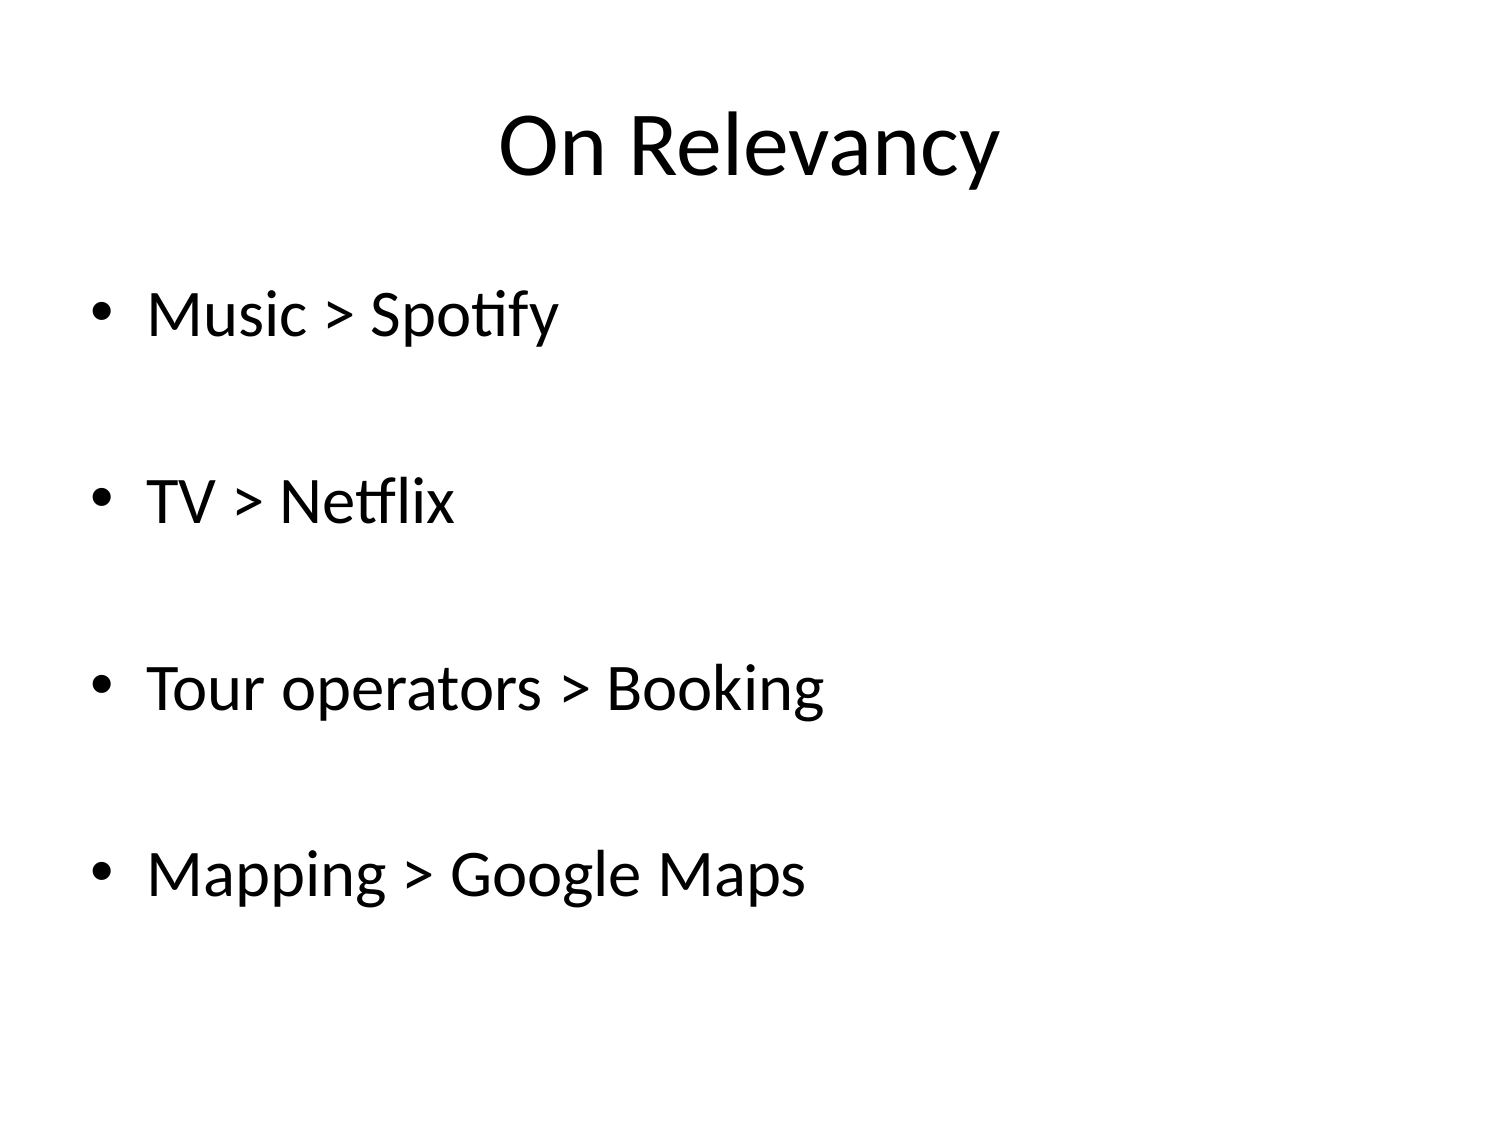

# On Relevancy
Music > Spotify

TV > Netflix

Tour operators > Booking

Mapping > Google Maps